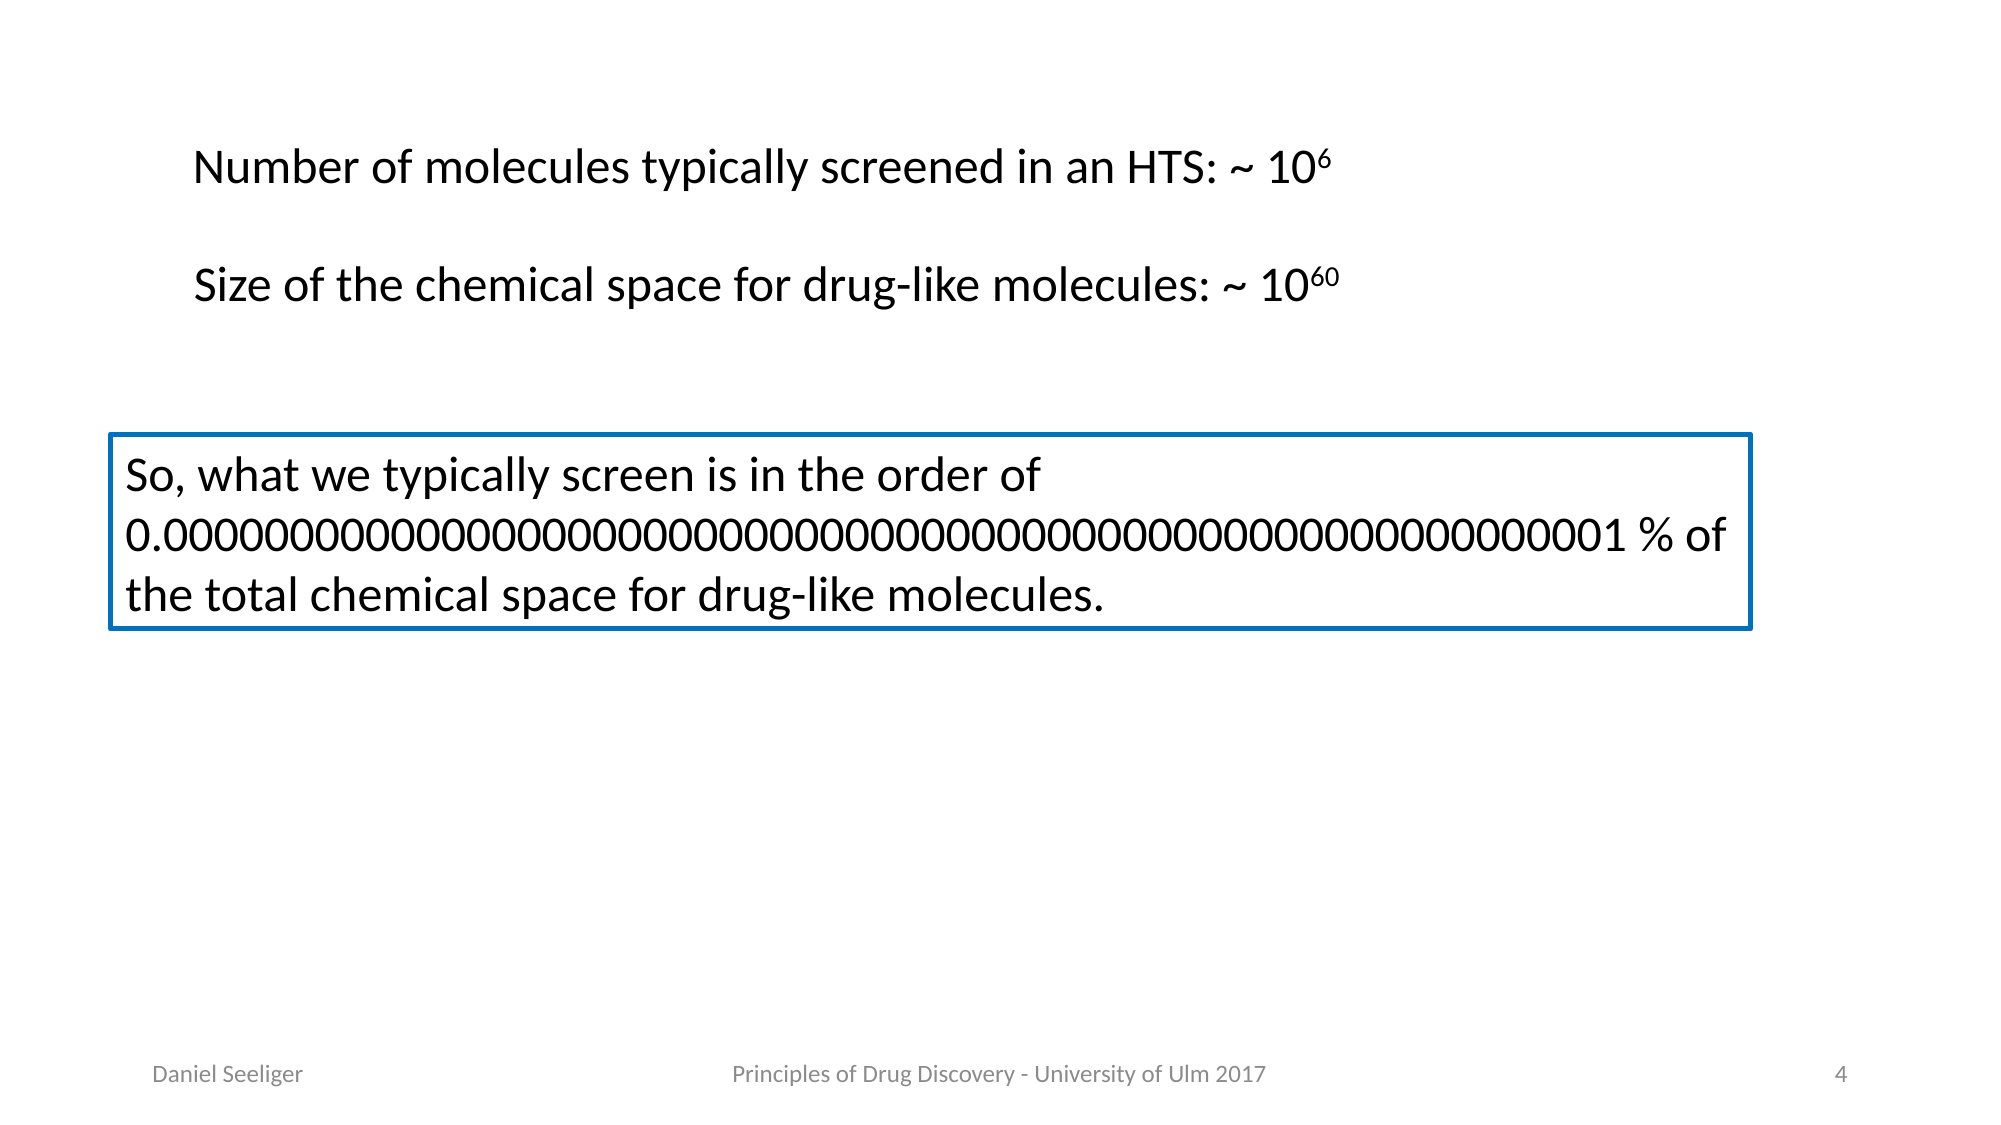

Number of molecules typically screened in an HTS: ~ 106
Size of the chemical space for drug-like molecules: ~ 1060
So, what we typically screen is in the order of 0.0000000000000000000000000000000000000000000000000000000001 % of the total chemical space for drug-like molecules.
Daniel Seeliger
Principles of Drug Discovery - University of Ulm 2017
4